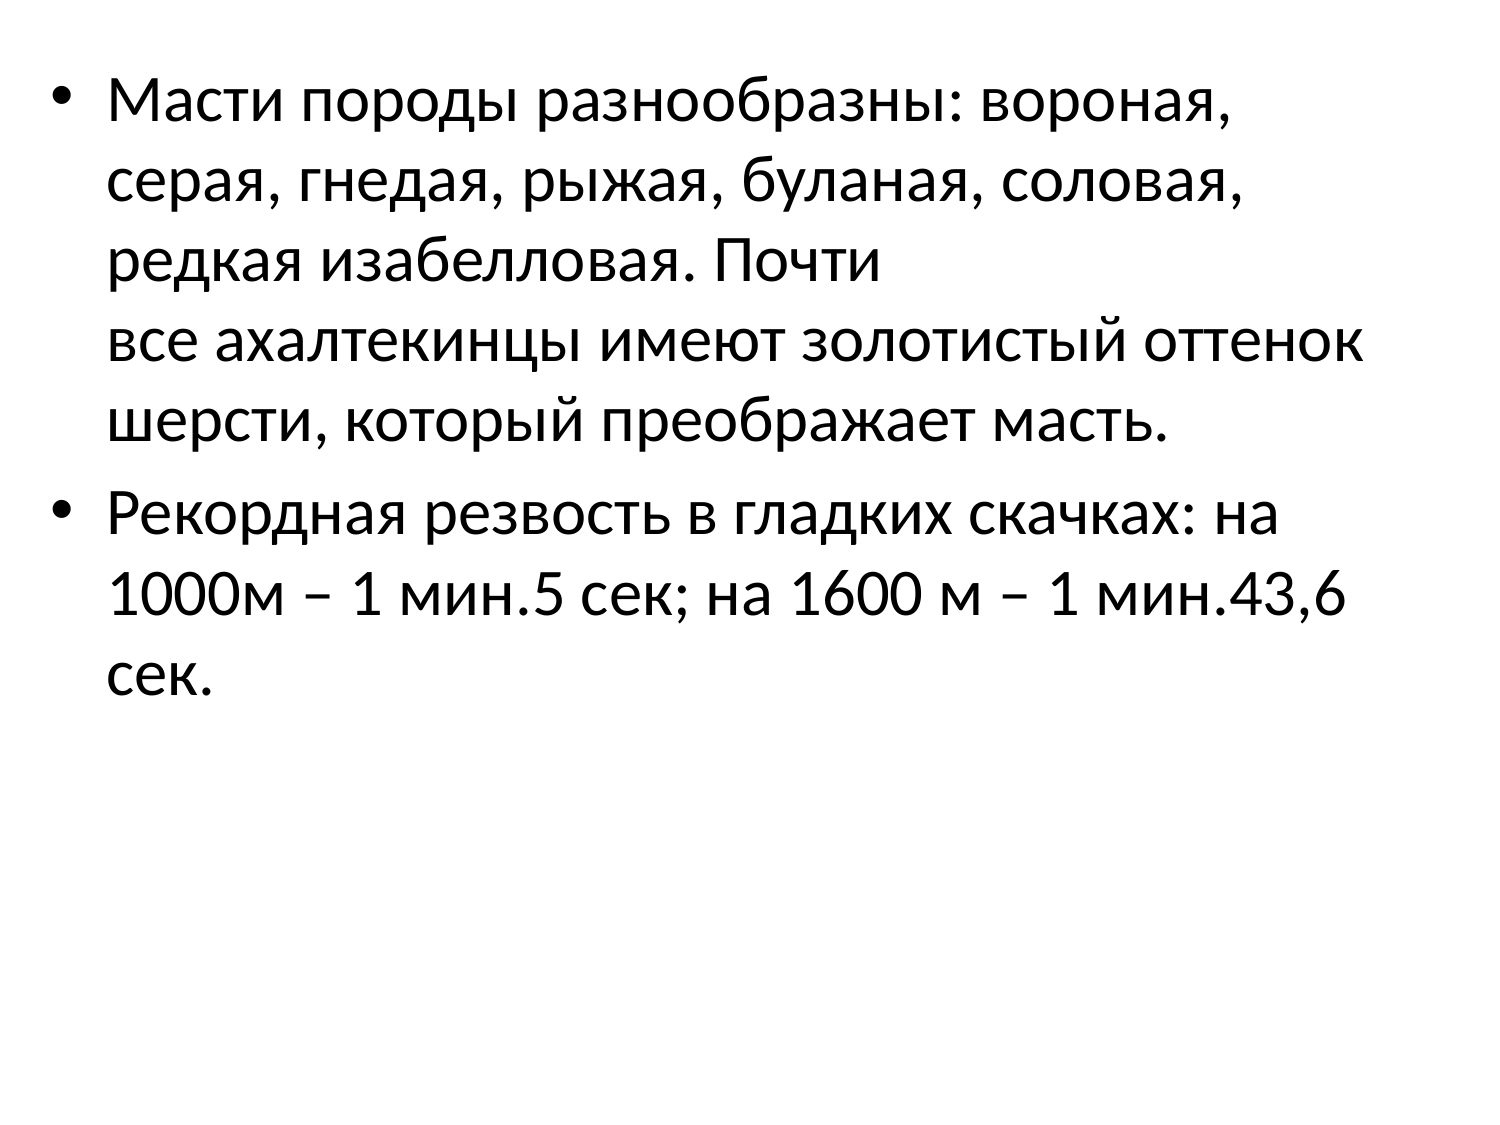

Масти породы разнообразны: вороная, серая, гнедая, рыжая, буланая, соловая, редкая изабелловая. Почти все ахалтекинцы имеют золотистый оттенок шерсти, который преображает масть.
Рекордная резвость в гладких скачках: на 1000м – 1 мин.5 сек; на 1600 м – 1 мин.43,6 сек.